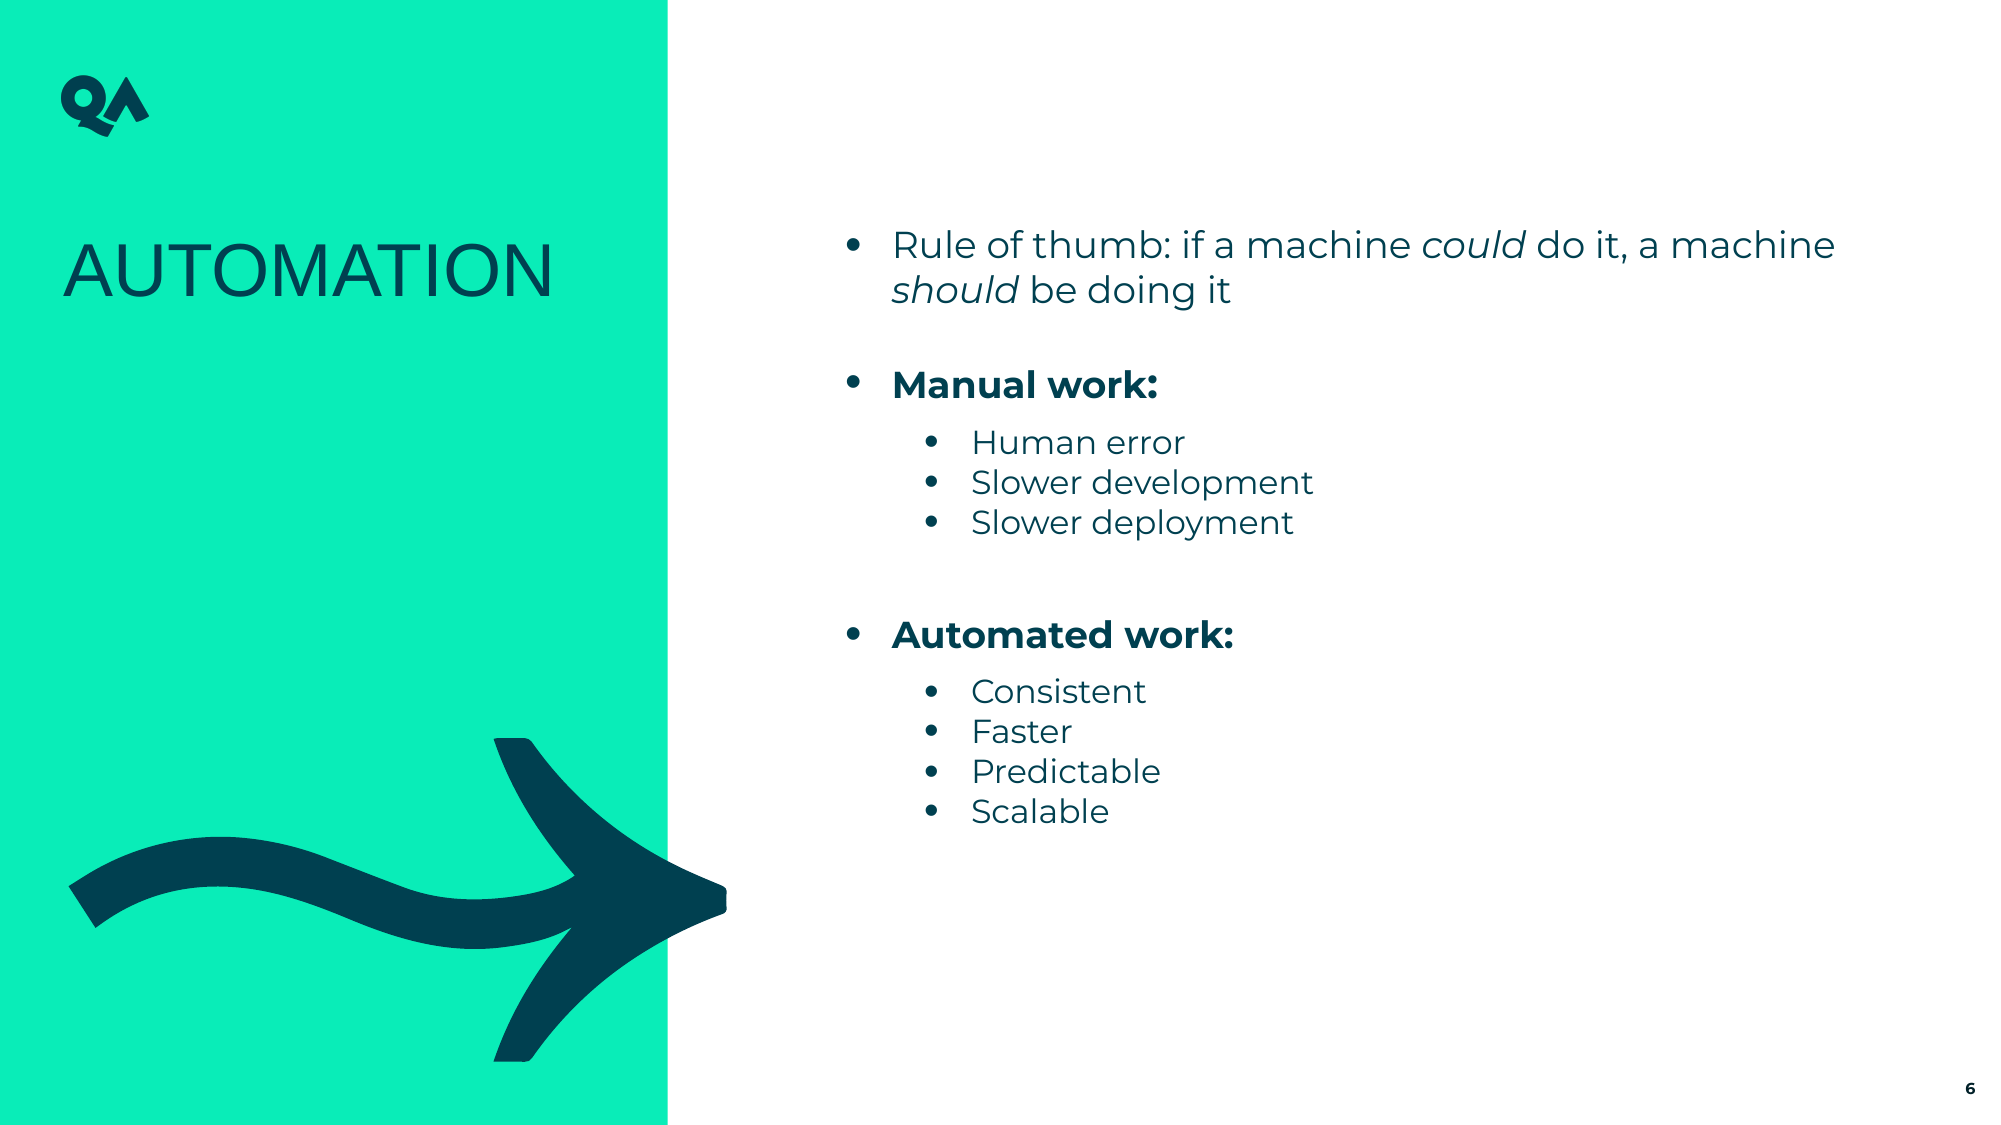

Automation
Rule of thumb: if a machine could do it, a machine should be doing it

Manual work:

Human error
Slower development
Slower deployment

Automated work:

Consistent
Faster
Predictable
Scalable

6